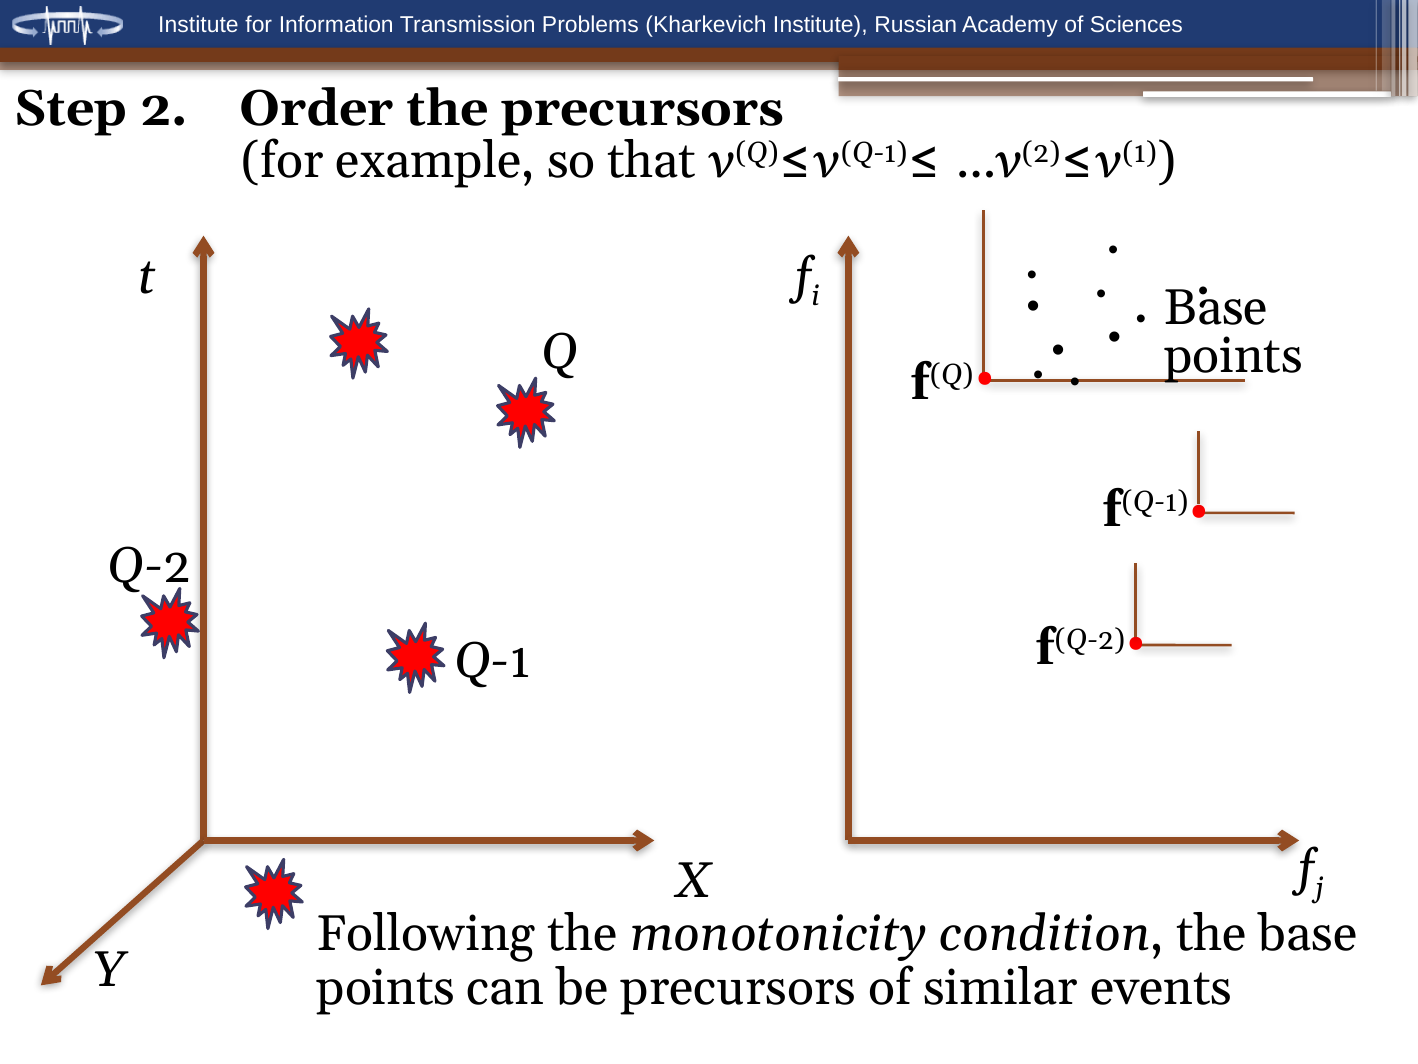

Step 2.    Order the precursors
(for example, so that v(Q)≤v(Q-1)≤ …v(2)≤v(1))
•
t
fi
•
•
•
•
Base
points
•
•

Q
•
•
f(Q)
•
•

•
f(Q-1)
Q-2

•
f(Q-2)
Q-1

fj
X

Following the monotonicity condition, the base points can be precursors of similar events
Y